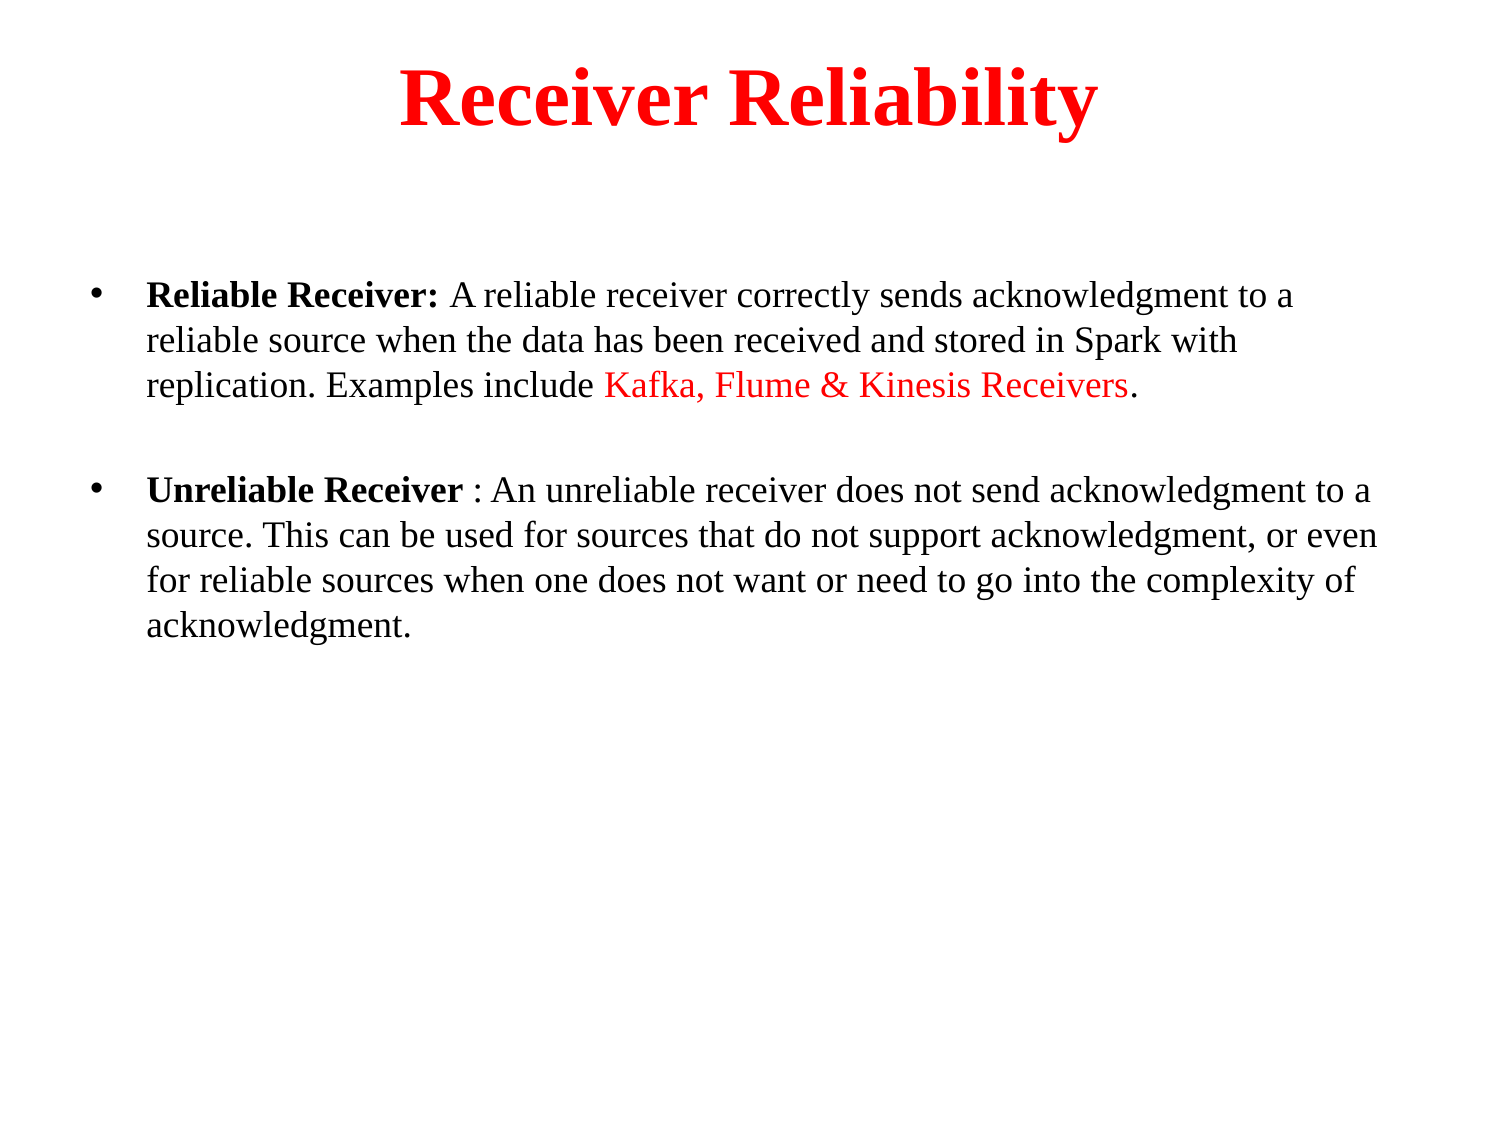

# Receiver Reliability
Reliable Receiver: A reliable receiver correctly sends acknowledgment to a reliable source when the data has been received and stored in Spark with replication. Examples include Kafka, Flume & Kinesis Receivers.

Unreliable Receiver : An unreliable receiver does not send acknowledgment to a source. This can be used for sources that do not support acknowledgment, or even for reliable sources when one does not want or need to go into the complexity of acknowledgment.